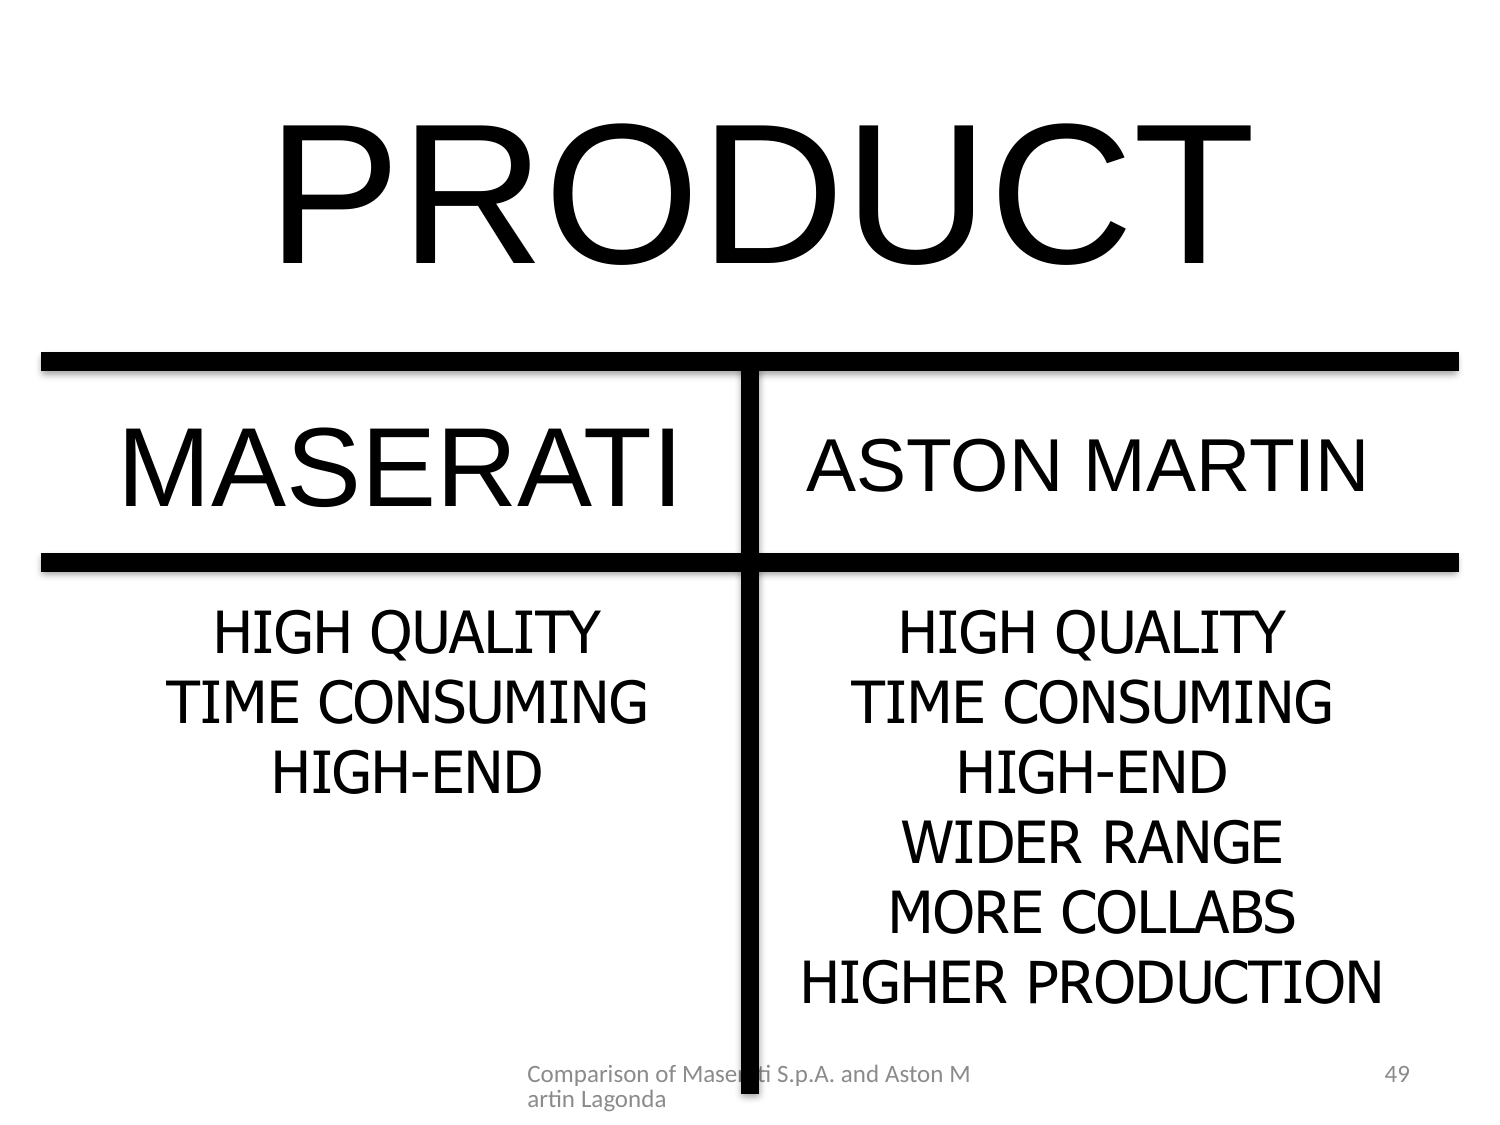

PRODUCT
MASERATI
ASTON MARTIN
HIGH QUALITY
TIME CONSUMING
HIGH-END
HIGH QUALITY
TIME CONSUMING
HIGH-END
WIDER RANGE
MORE COLLABS
HIGHER PRODUCTION
Comparison of Maserati S.p.A. and Aston Martin Lagonda
49